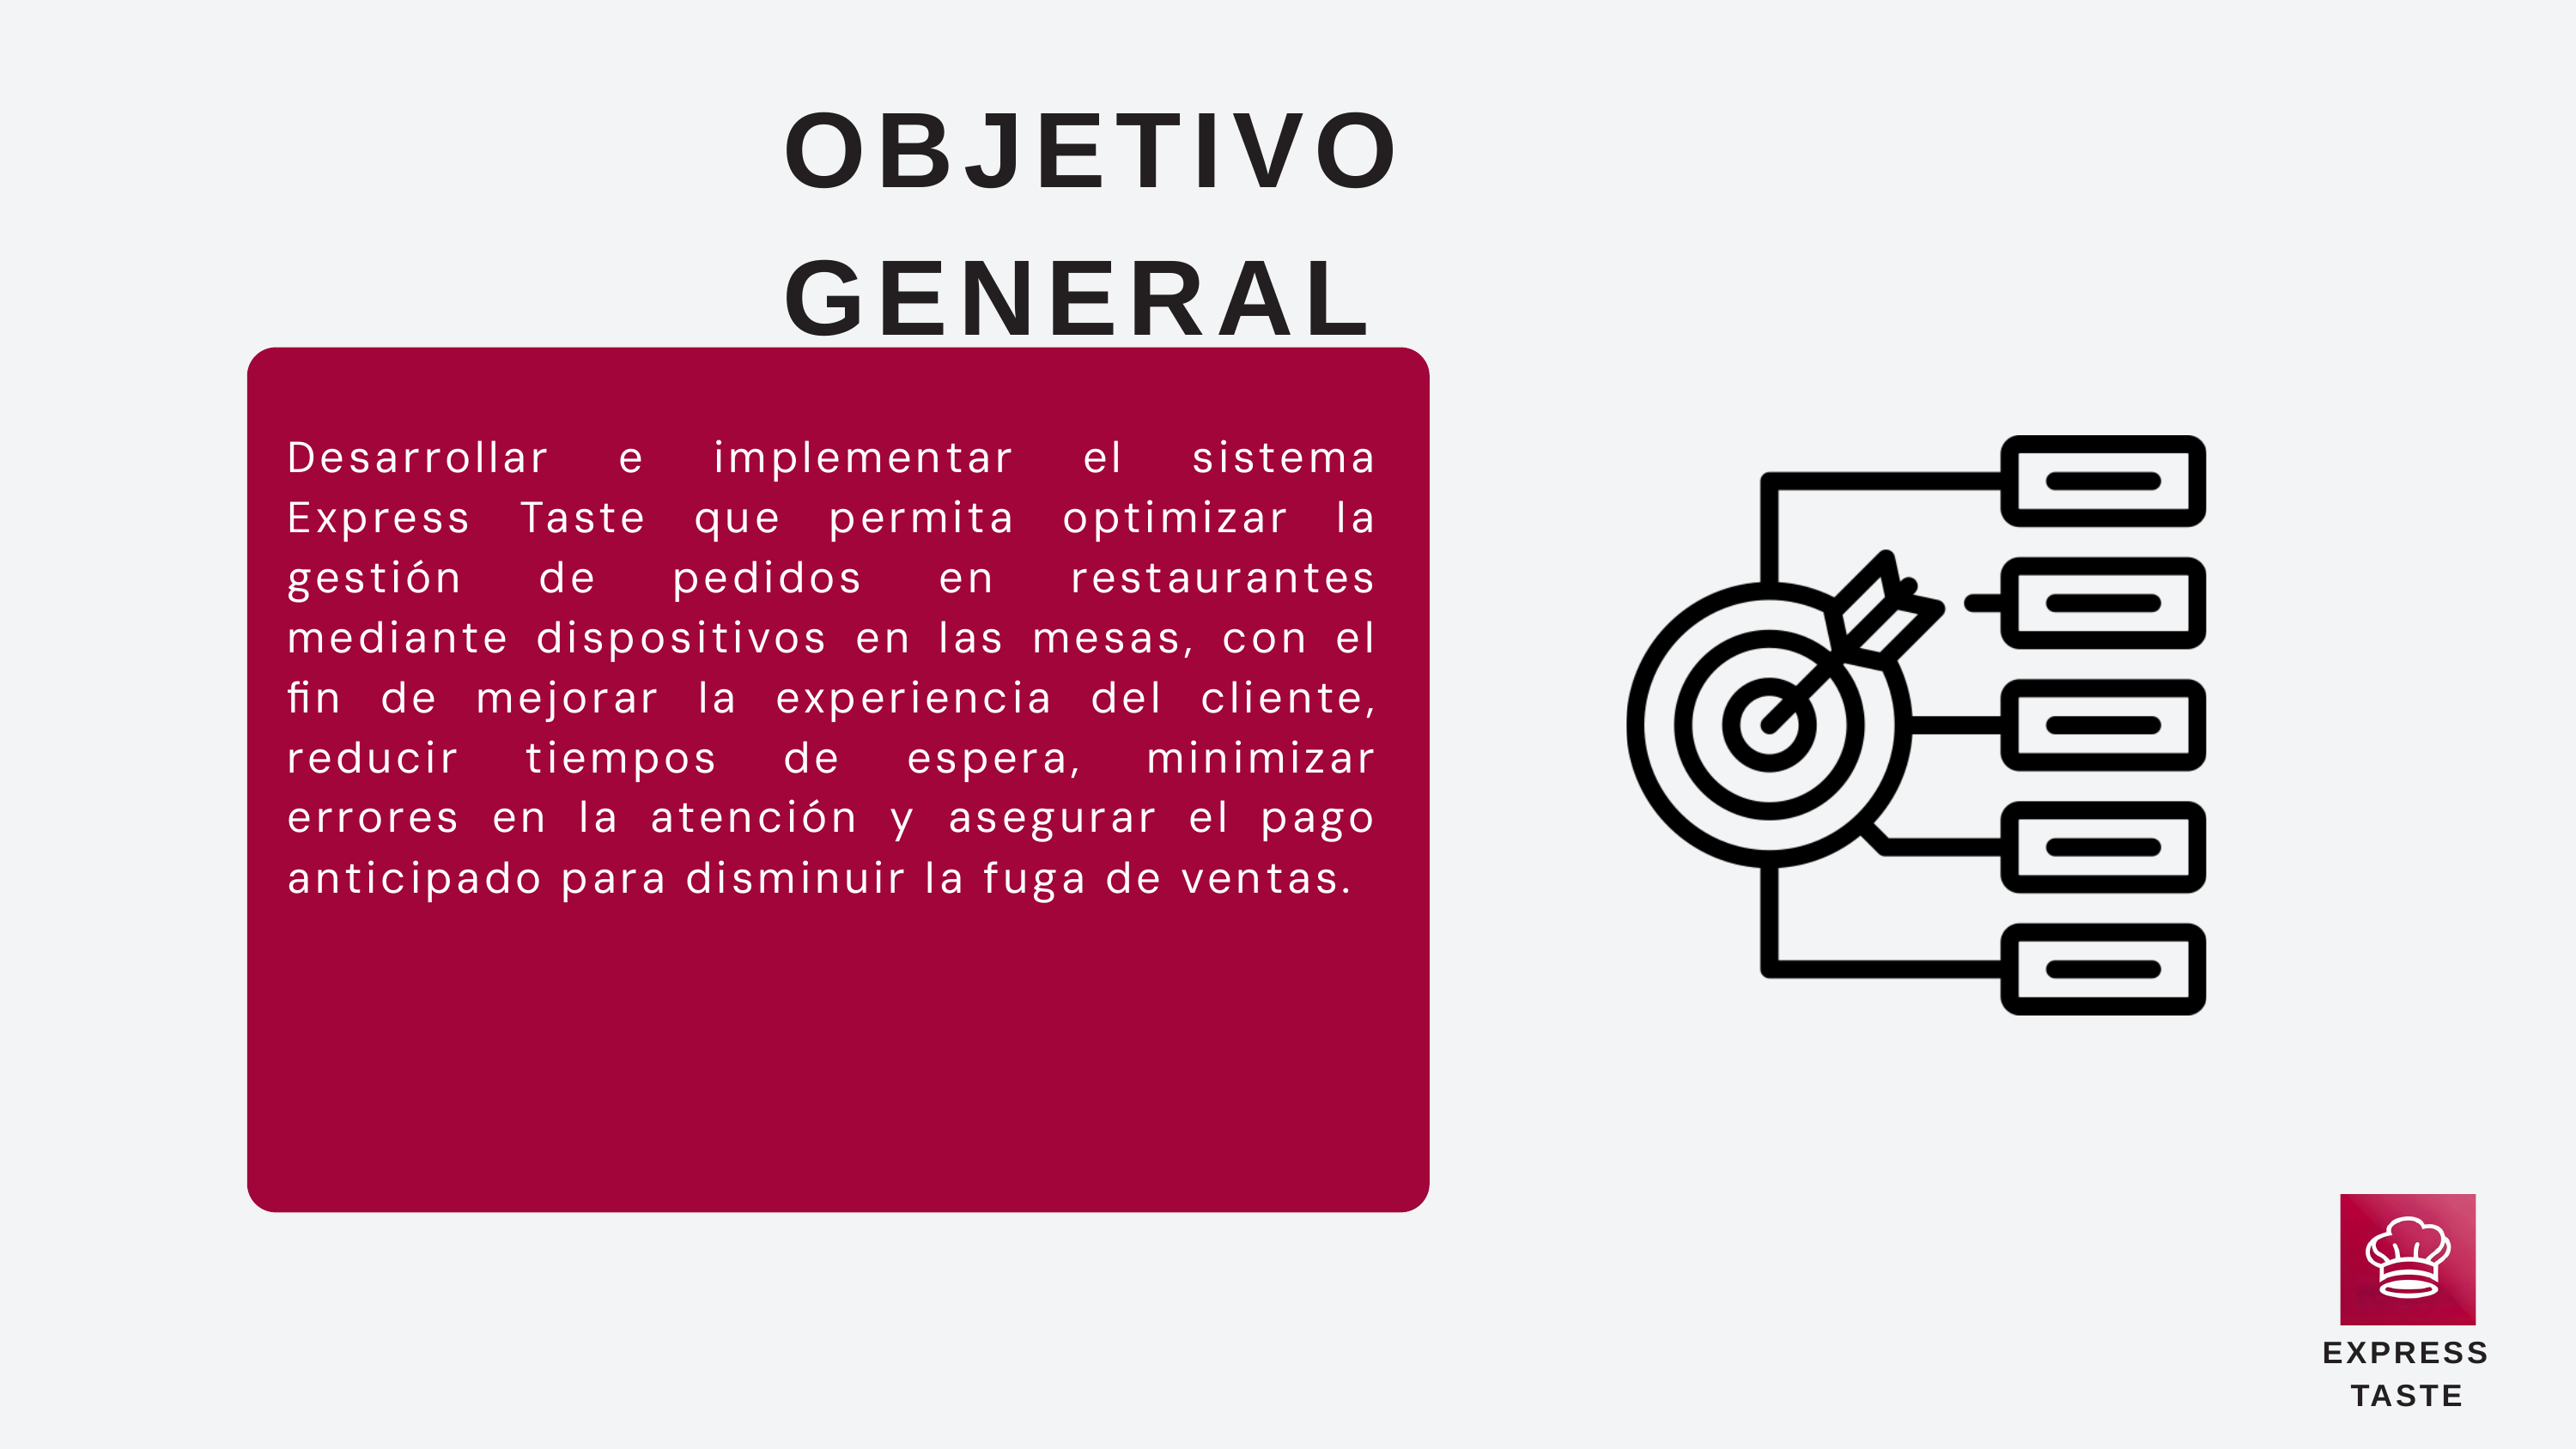

OBJETIVO GENERAL

Desarrollar e implementar el sistema Express Taste que permita optimizar la gestión de pedidos en restaurantes mediante dispositivos en las mesas, con el fin de mejorar la experiencia del cliente, reducir tiempos de espera, minimizar errores en la atención y asegurar el pago anticipado para disminuir la fuga de ventas.

EXPRESS TASTE